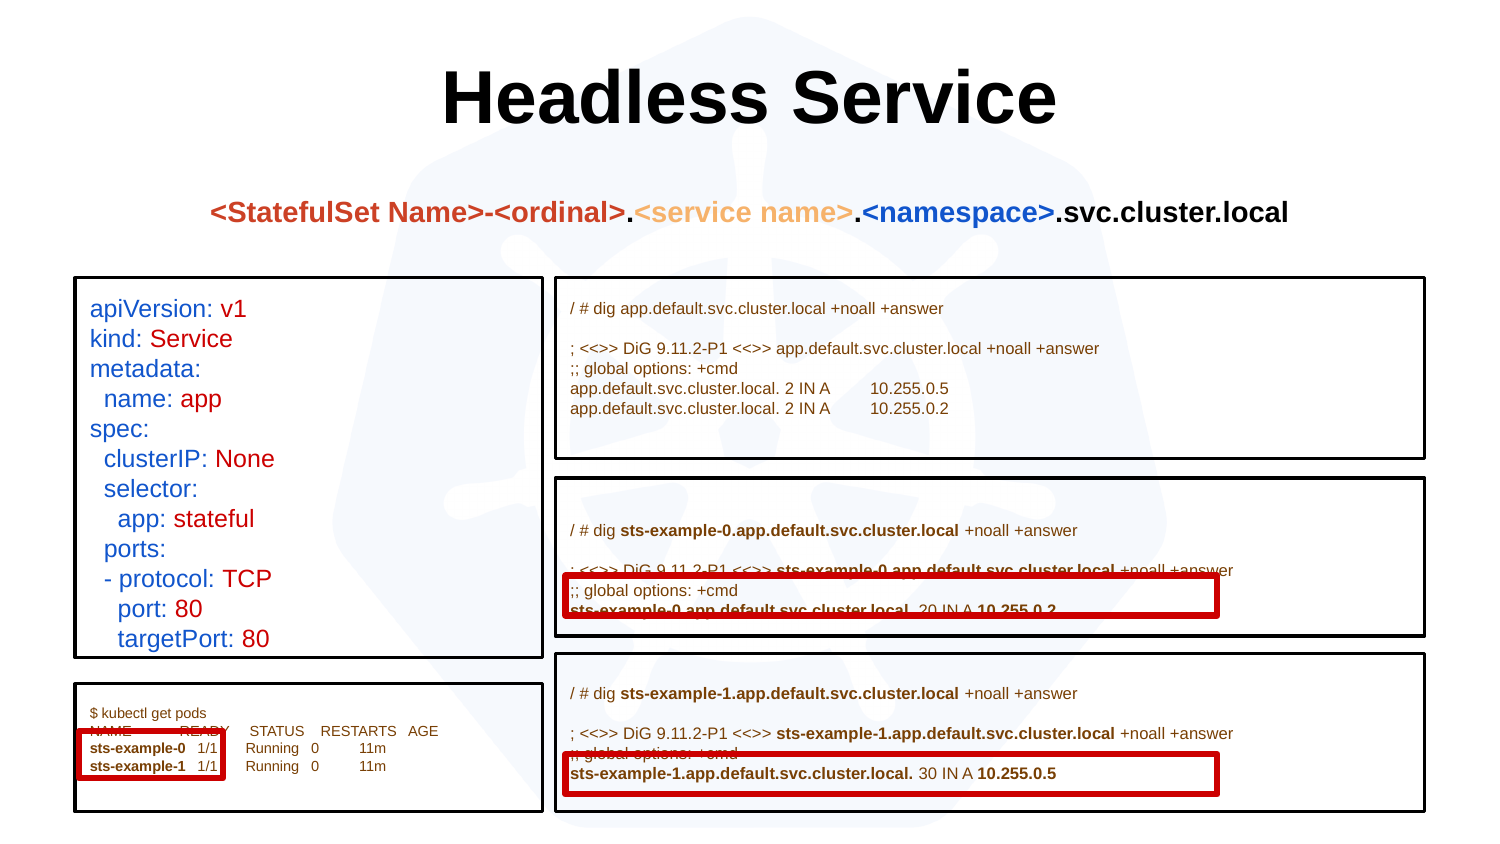

Headless Service
<StatefulSet Name>-<ordinal>.<service name>.<namespace>.svc.cluster.local
apiVersion: v1
kind: Service
metadata:
  name: app
spec:
  clusterIP: None
  selector:
    app: stateful
  ports:
  - protocol: TCP
    port: 80
    targetPort: 80
/ # dig app.default.svc.cluster.local +noall +answer

; <<>> DiG 9.11.2-P1 <<>> app.default.svc.cluster.local +noall +answer
;; global options: +cmd
app.default.svc.cluster.local. 2 IN A	10.255.0.5
app.default.svc.cluster.local. 2 IN A	10.255.0.2

/ # dig sts-example-0.app.default.svc.cluster.local +noall +answer

; <<>> DiG 9.11.2-P1 <<>> sts-example-0.app.default.svc.cluster.local +noall +answer
;; global options: +cmd
sts-example-0.app.default.svc.cluster.local. 20 IN A 10.255.0.2

/ # dig sts-example-1.app.default.svc.cluster.local +noall +answer

; <<>> DiG 9.11.2-P1 <<>> sts-example-1.app.default.svc.cluster.local +noall +answer
;; global options: +cmd
sts-example-1.app.default.svc.cluster.local. 30 IN A 10.255.0.5
$ kubectl get pods
NAME            READY     STATUS    RESTARTS   AGE
sts-example-0   1/1       Running   0          11m
sts-example-1   1/1       Running   0          11m